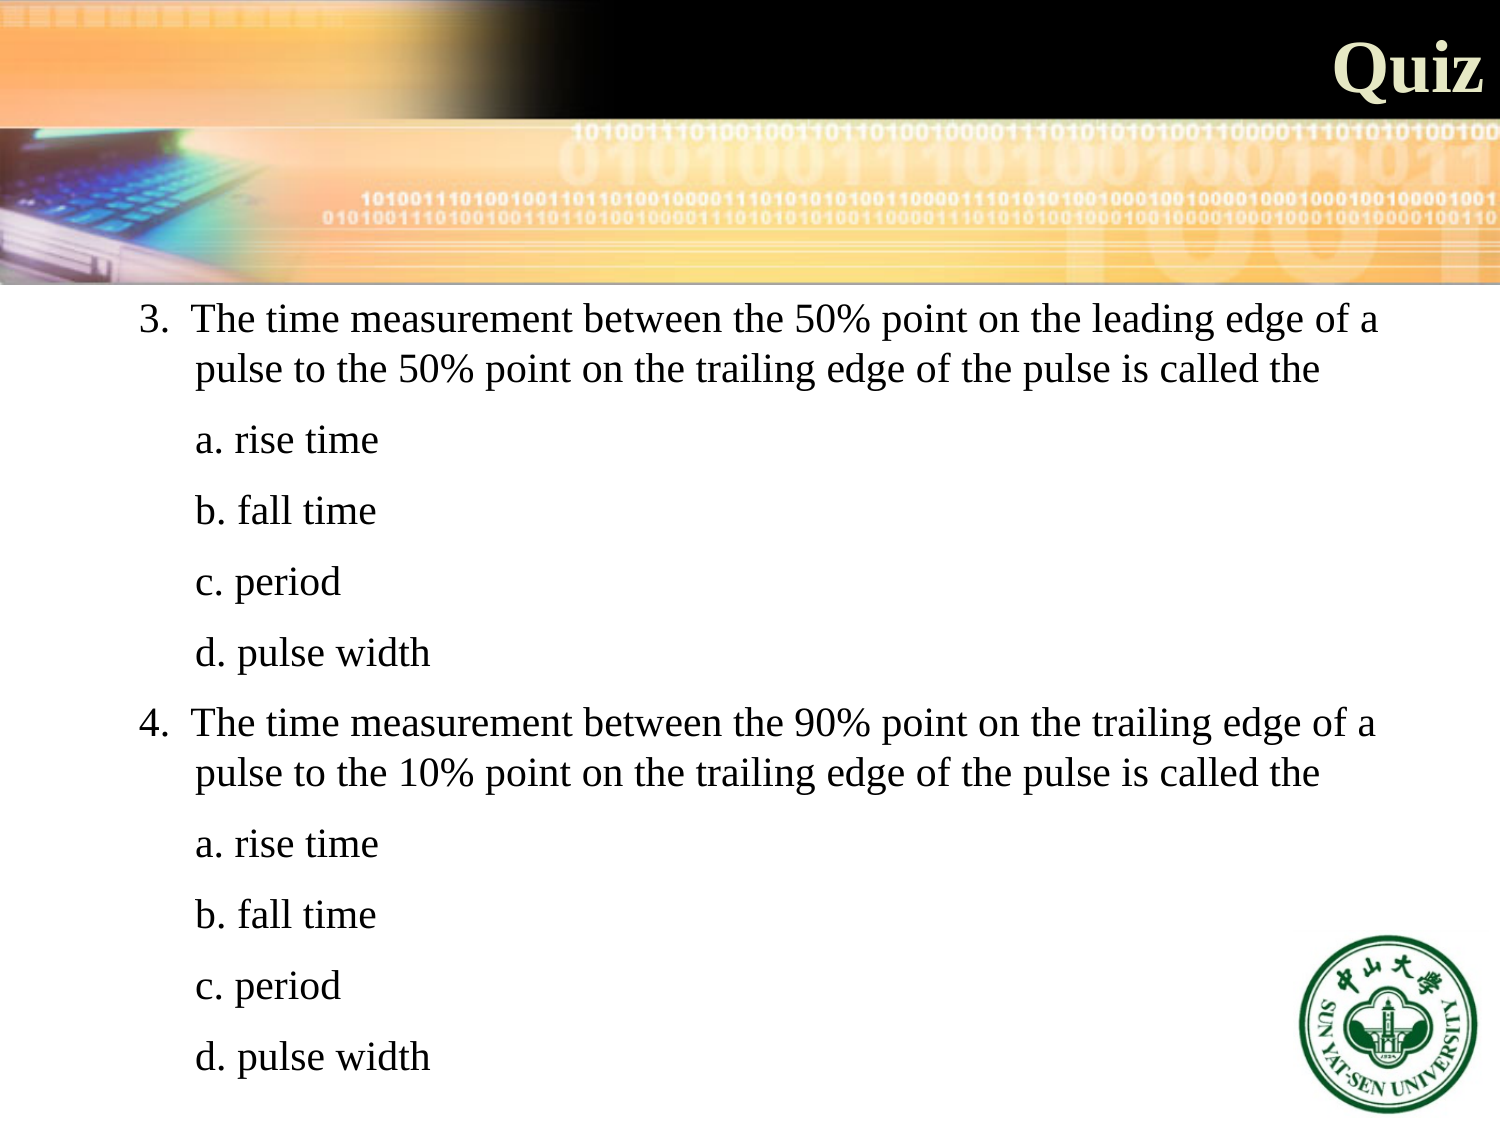

Quiz
3.  The time measurement between the 50% point on the leading edge of a pulse to the 50% point on the trailing edge of the pulse is called the
	a. rise time
	b. fall time
	c. period
	d. pulse width
4.  The time measurement between the 90% point on the trailing edge of a pulse to the 10% point on the trailing edge of the pulse is called the
	a. rise time
	b. fall time
	c. period
	d. pulse width